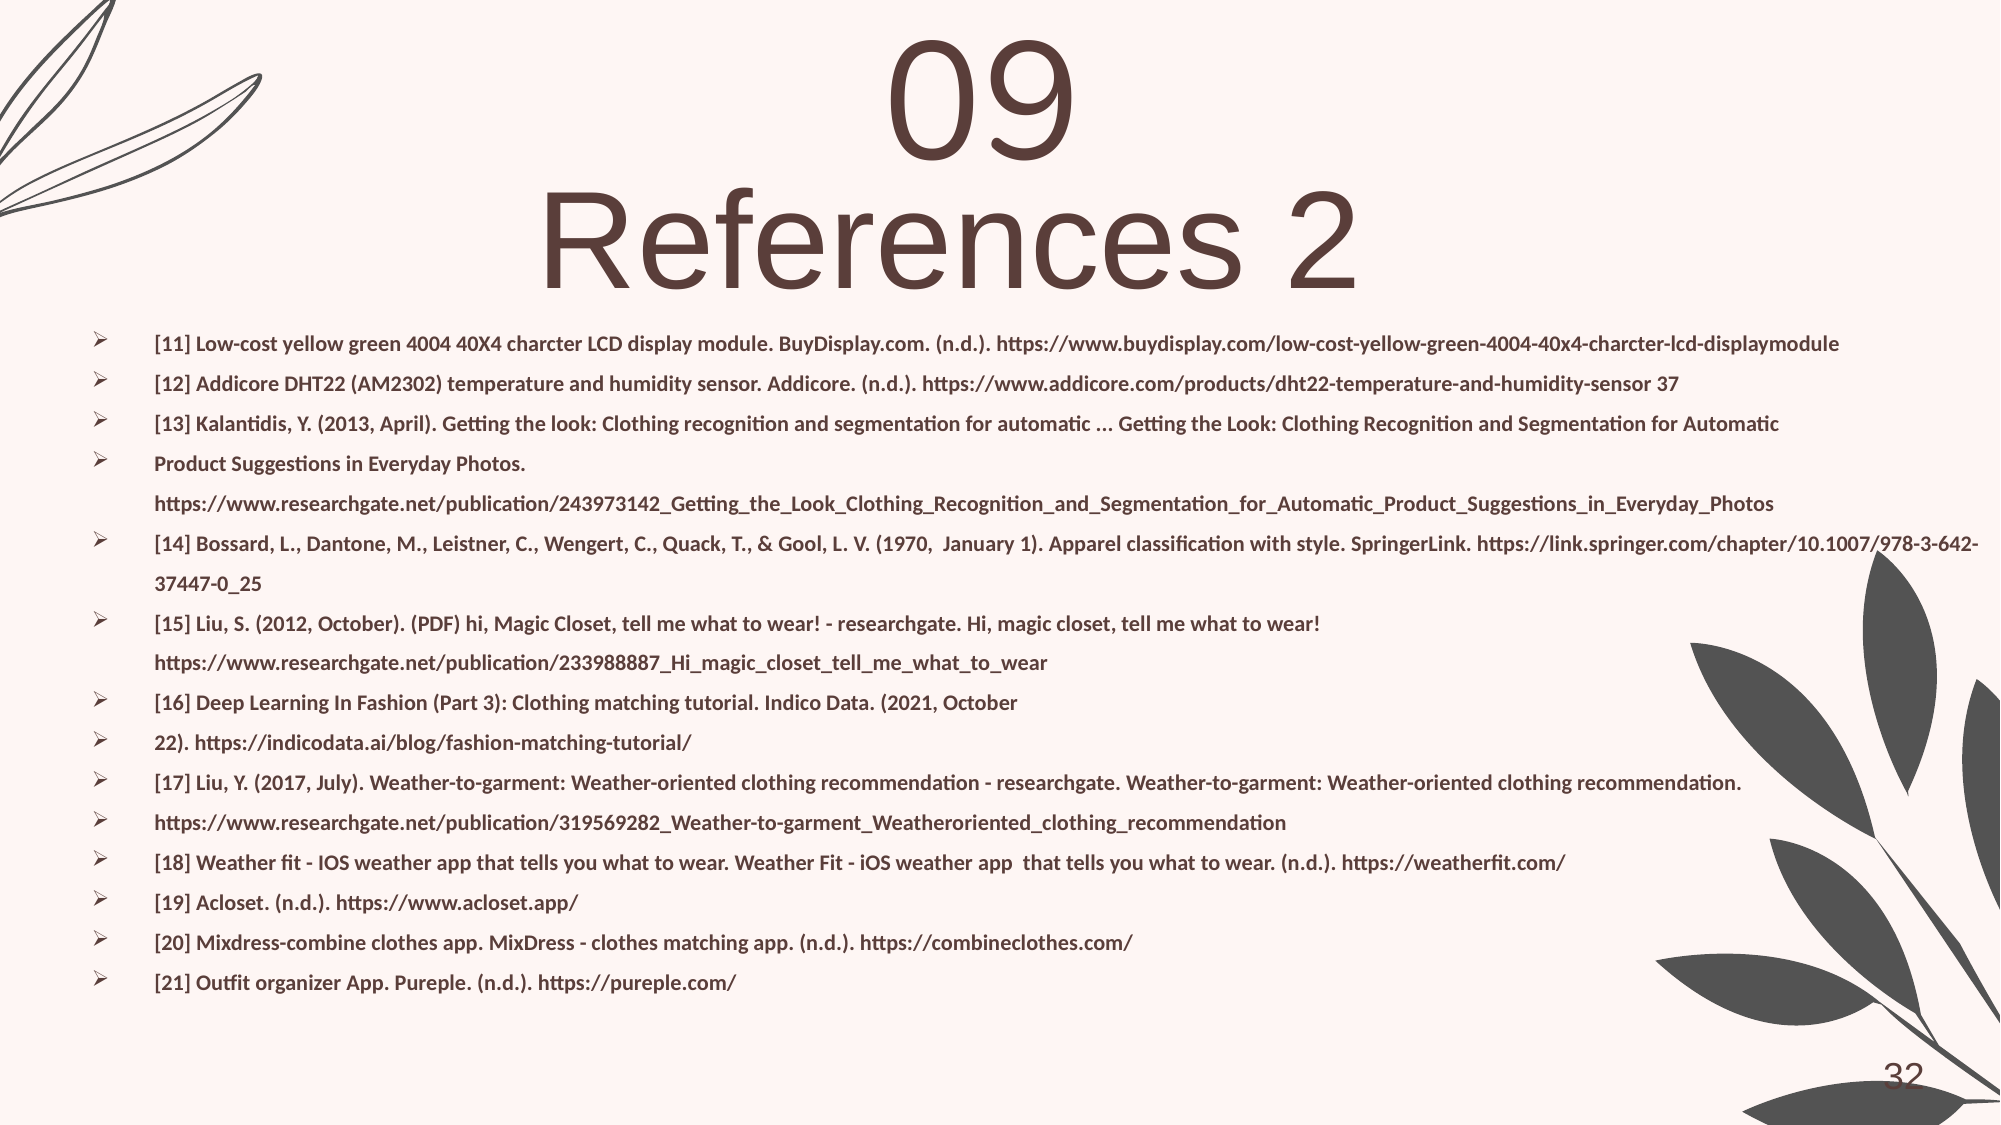

09
# References 2
[11] Low-cost yellow green 4004 40X4 charcter LCD display module. BuyDisplay.com. (n.d.). https://www.buydisplay.com/low-cost-yellow-green-4004-40x4-charcter-lcd-displaymodule
[12] Addicore DHT22 (AM2302) temperature and humidity sensor. Addicore. (n.d.). https://www.addicore.com/products/dht22-temperature-and-humidity-sensor 37
[13] Kalantidis, Y. (2013, April). Getting the look: Clothing recognition and segmentation for automatic ... Getting the Look: Clothing Recognition and Segmentation for Automatic
Product Suggestions in Everyday Photos. https://www.researchgate.net/publication/243973142_Getting_the_Look_Clothing_Recognition_and_Segmentation_for_Automatic_Product_Suggestions_in_Everyday_Photos
[14] Bossard, L., Dantone, M., Leistner, C., Wengert, C., Quack, T., & Gool, L. V. (1970,  January 1). Apparel classification with style. SpringerLink. https://link.springer.com/chapter/10.1007/978-3-642-37447-0_25
[15] Liu, S. (2012, October). (PDF) hi, Magic Closet, tell me what to wear! - researchgate. Hi, magic closet, tell me what to wear! https://www.researchgate.net/publication/233988887_Hi_magic_closet_tell_me_what_to_wear
[16] Deep Learning In Fashion (Part 3): Clothing matching tutorial. Indico Data. (2021, October
22). https://indicodata.ai/blog/fashion-matching-tutorial/
[17] Liu, Y. (2017, July). Weather-to-garment: Weather-oriented clothing recommendation - researchgate. Weather-to-garment: Weather-oriented clothing recommendation.
https://www.researchgate.net/publication/319569282_Weather-to-garment_Weatheroriented_clothing_recommendation
[18] Weather fit - IOS weather app that tells you what to wear. Weather Fit - iOS weather app  that tells you what to wear. (n.d.). https://weatherfit.com/
[19] Acloset. (n.d.). https://www.acloset.app/
[20] Mixdress-combine clothes app. MixDress - clothes matching app. (n.d.). https://combineclothes.com/
[21] Outfit organizer App. Pureple. (n.d.). https://pureple.com/

32